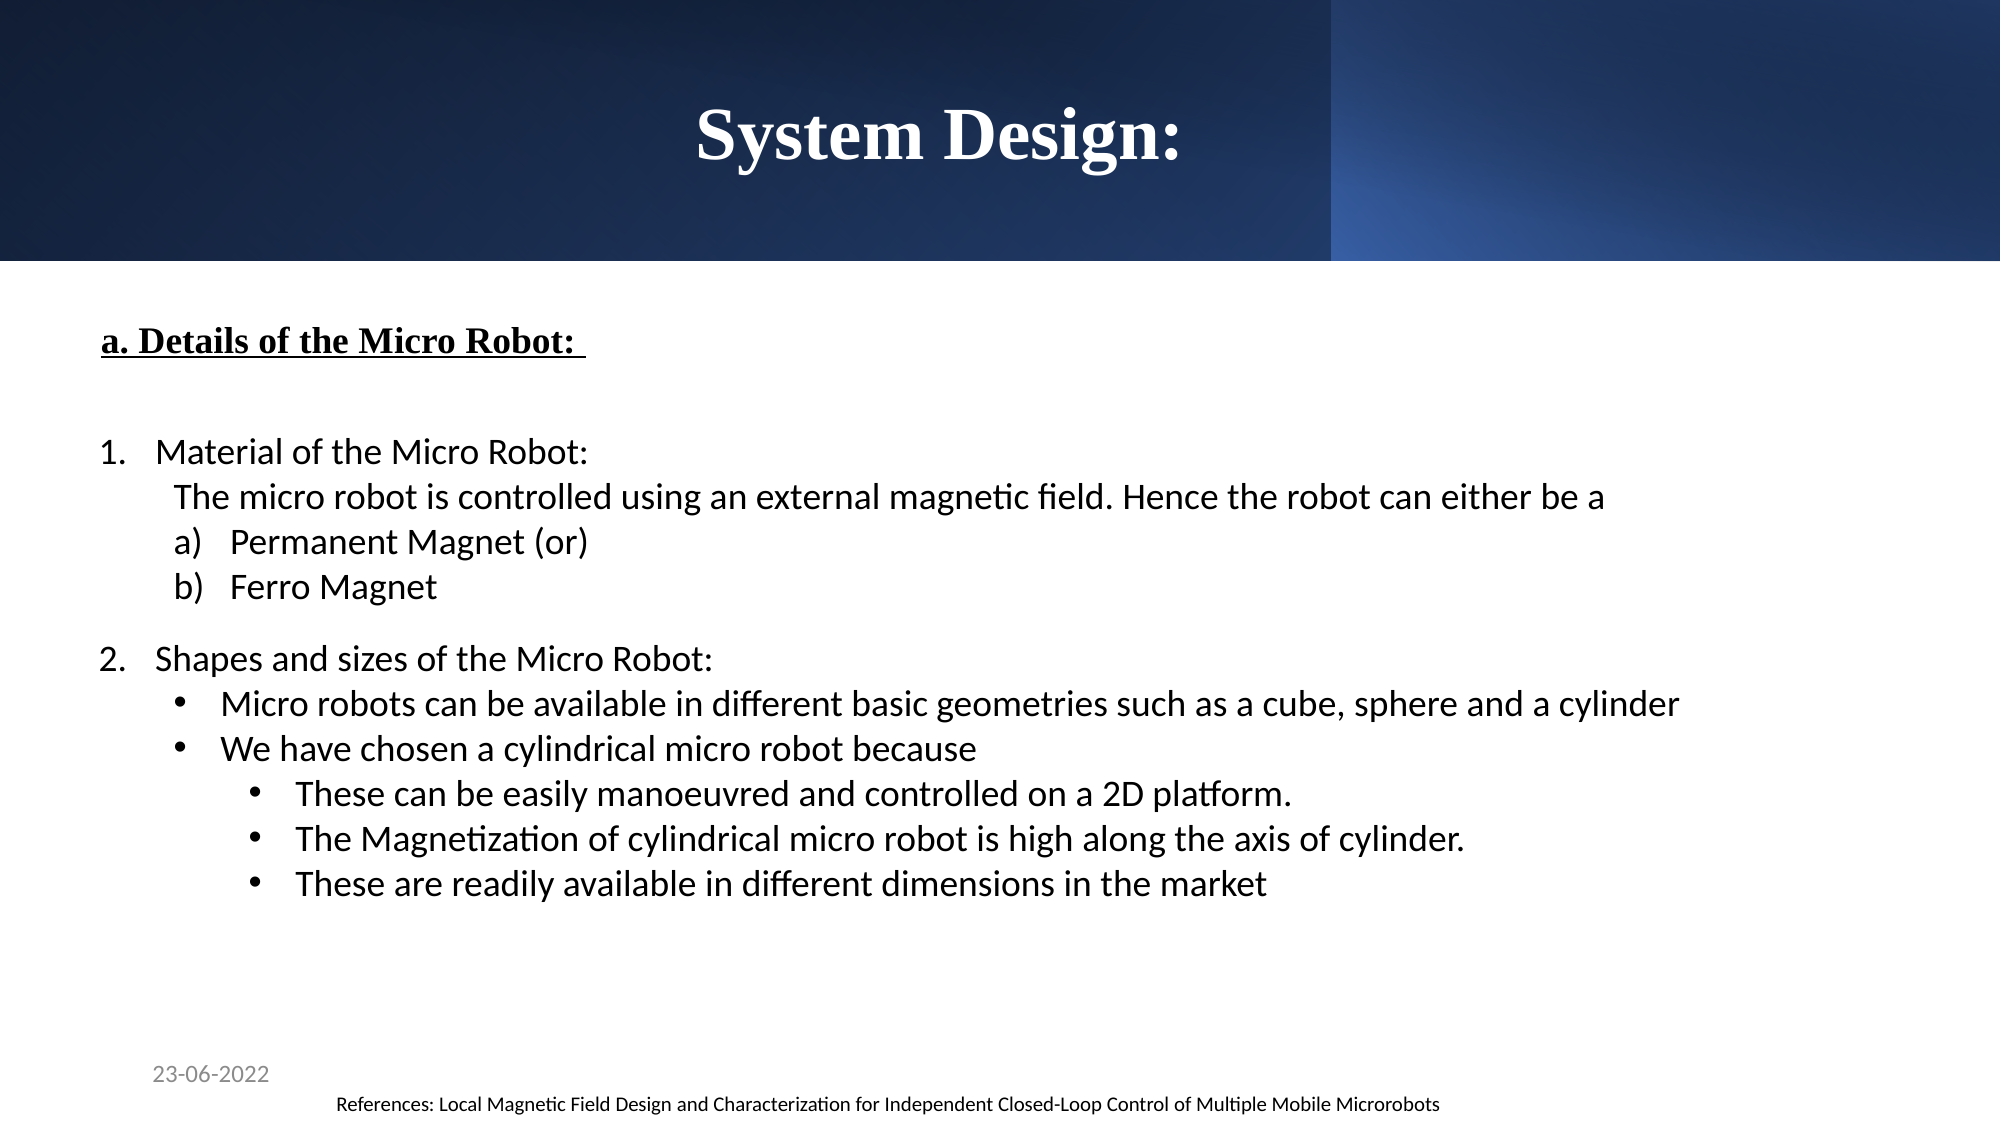

System Design:
a. Details of the Micro Robot:
Material of the Micro Robot:
The micro robot is controlled using an external magnetic field. Hence the robot can either be a
Permanent Magnet (or)
Ferro Magnet

Shapes and sizes of the Micro Robot:
Micro robots can be available in different basic geometries such as a cube, sphere and a cylinder
We have chosen a cylindrical micro robot because
These can be easily manoeuvred and controlled on a 2D platform.
The Magnetization of cylindrical micro robot is high along the axis of cylinder.
These are readily available in different dimensions in the market

23-06-2022
9
References: Local Magnetic Field Design and Characterization for Independent Closed-Loop Control of Multiple Mobile Microrobots